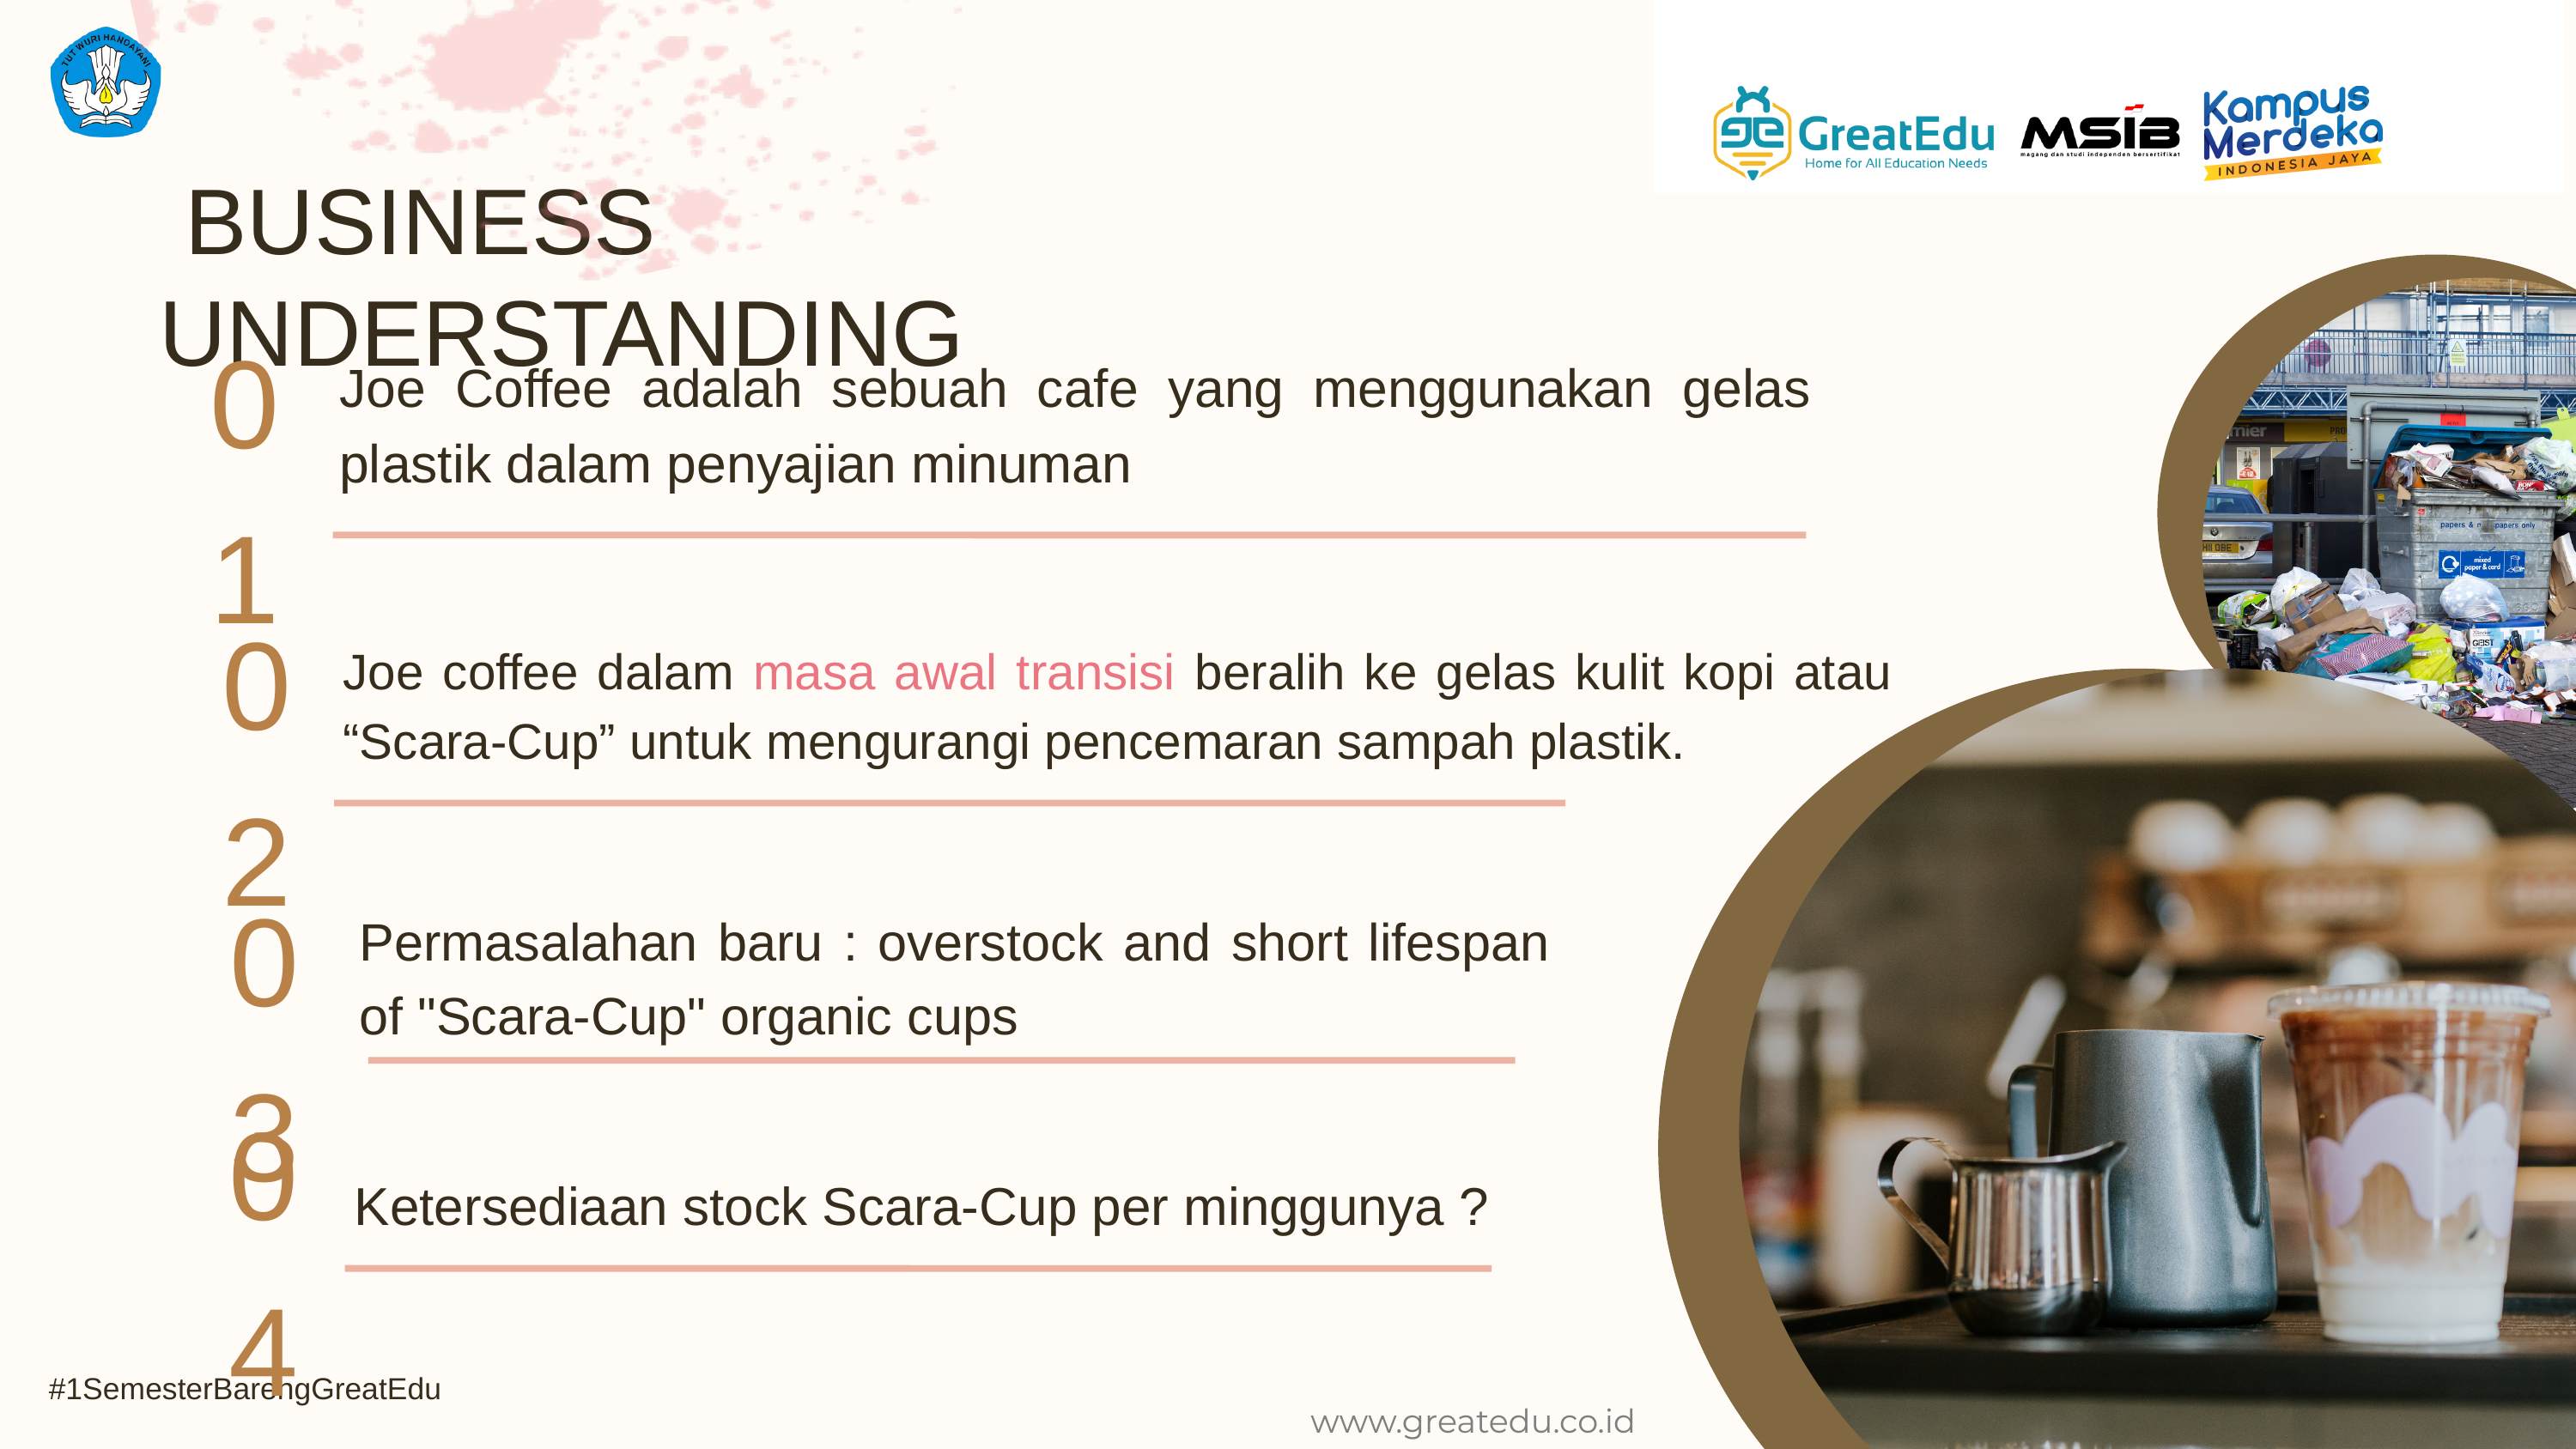

BUSINESS UNDERSTANDING

01
Joe Coffee adalah sebuah cafe yang menggunakan gelas plastik dalam penyajian minuman

02
Joe coffee dalam masa awal transisi beralih ke gelas kulit kopi atau “Scara-Cup” untuk mengurangi pencemaran sampah plastik.

03
Permasalahan baru : overstock and short lifespan of "Scara-Cup" organic cups

04
Ketersediaan stock Scara-Cup per minggunya ?

#1SemesterBarengGreatEdu
www.greatedu.co.id
SIB Cycle 5 |Data Analyst